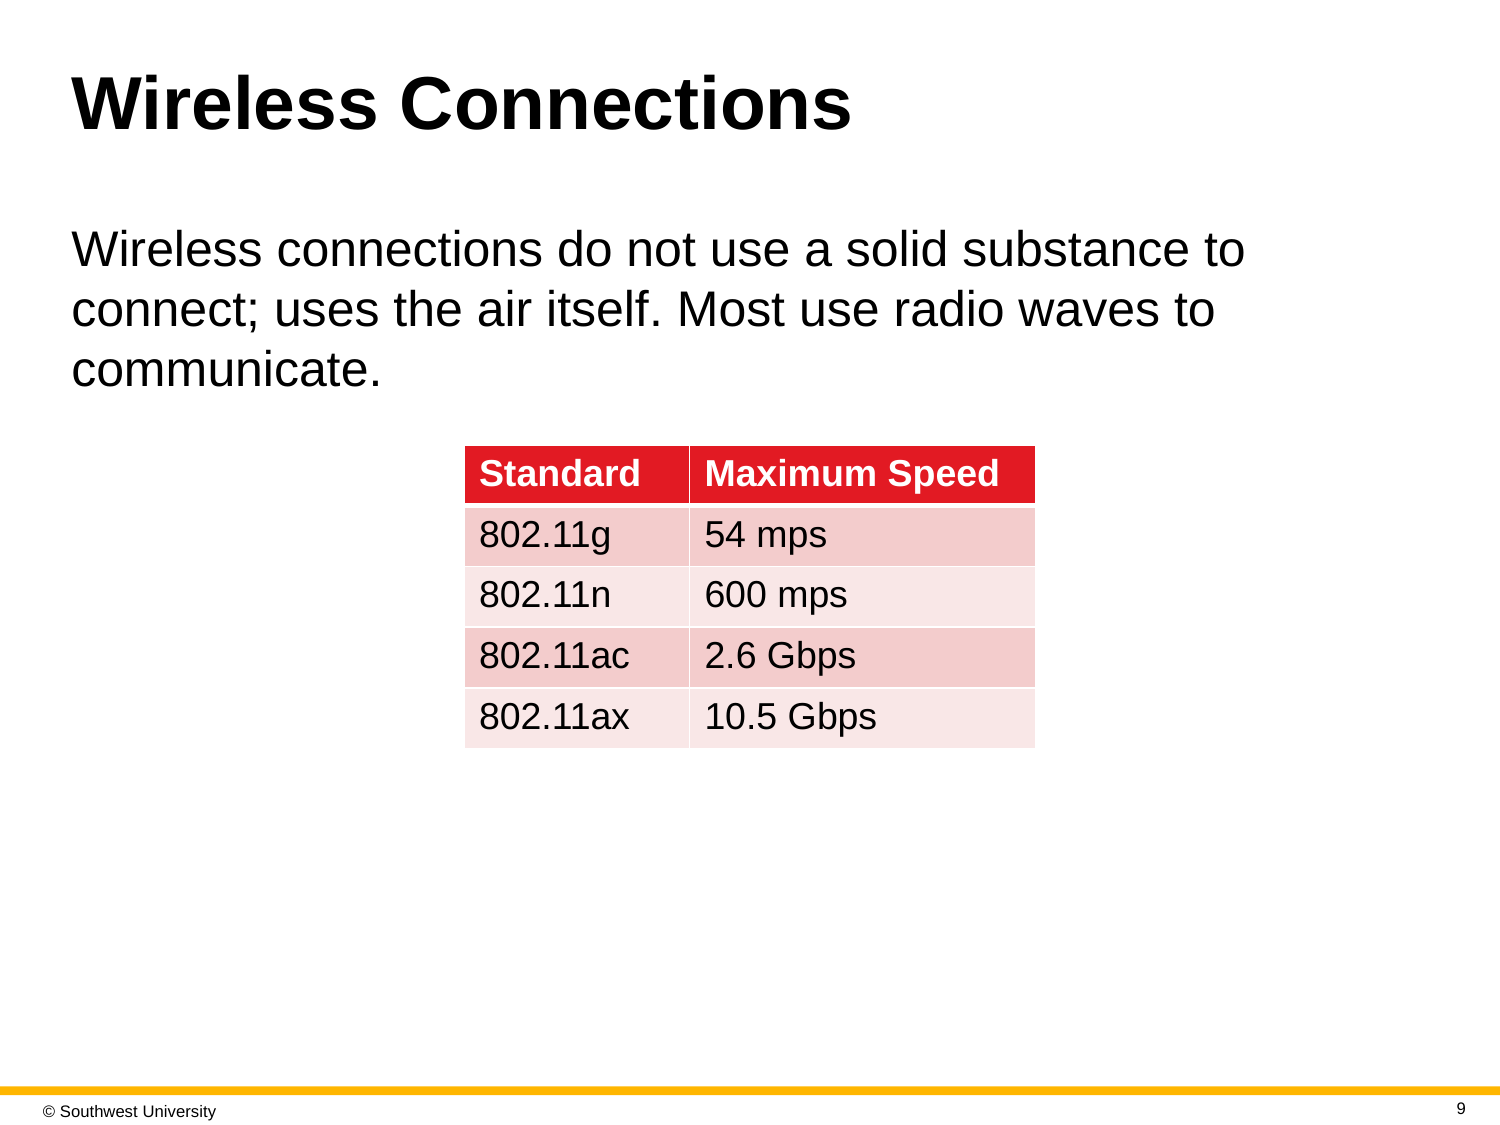

# Wireless Connections
Wireless connections do not use a solid substance to connect; uses the air itself. Most use radio waves to communicate.
| Standard | Maximum Speed |
| --- | --- |
| 802.11g | 54 mps |
| 802.11n | 600 mps |
| 802.11ac | 2.6 Gbps |
| 802.11ax | 10.5 Gbps |
9